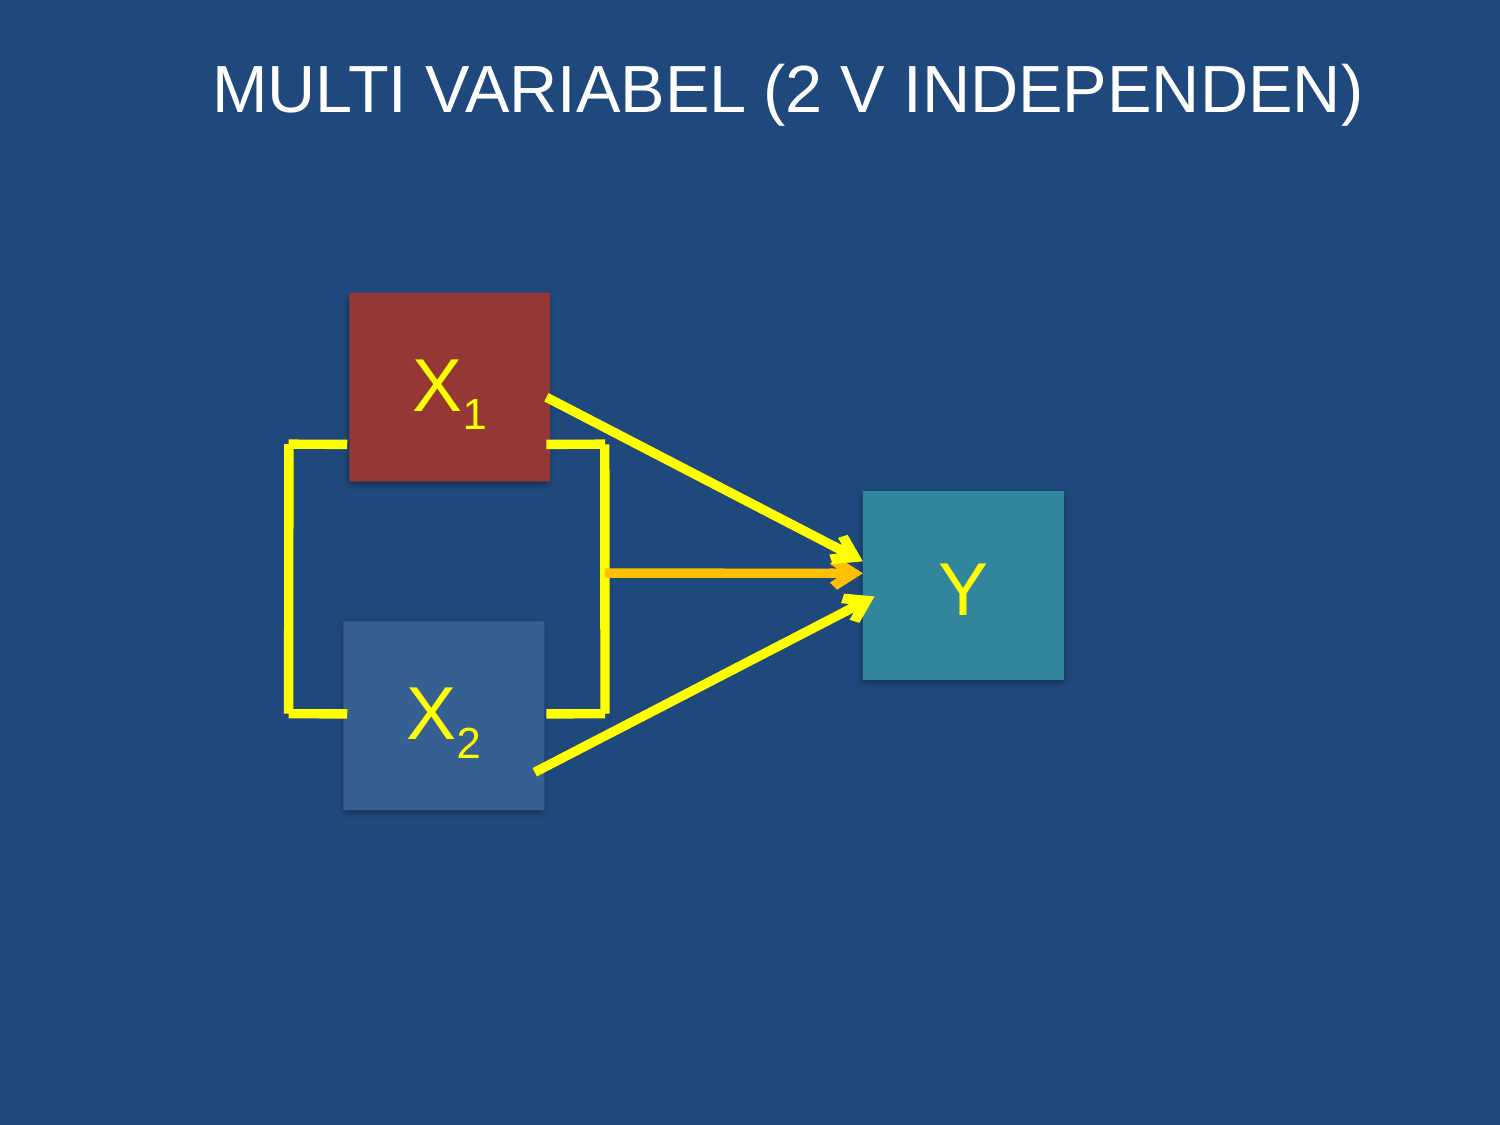

# MULTI VARIABEL (2 V INDEPENDEN)

X1

Y

X2